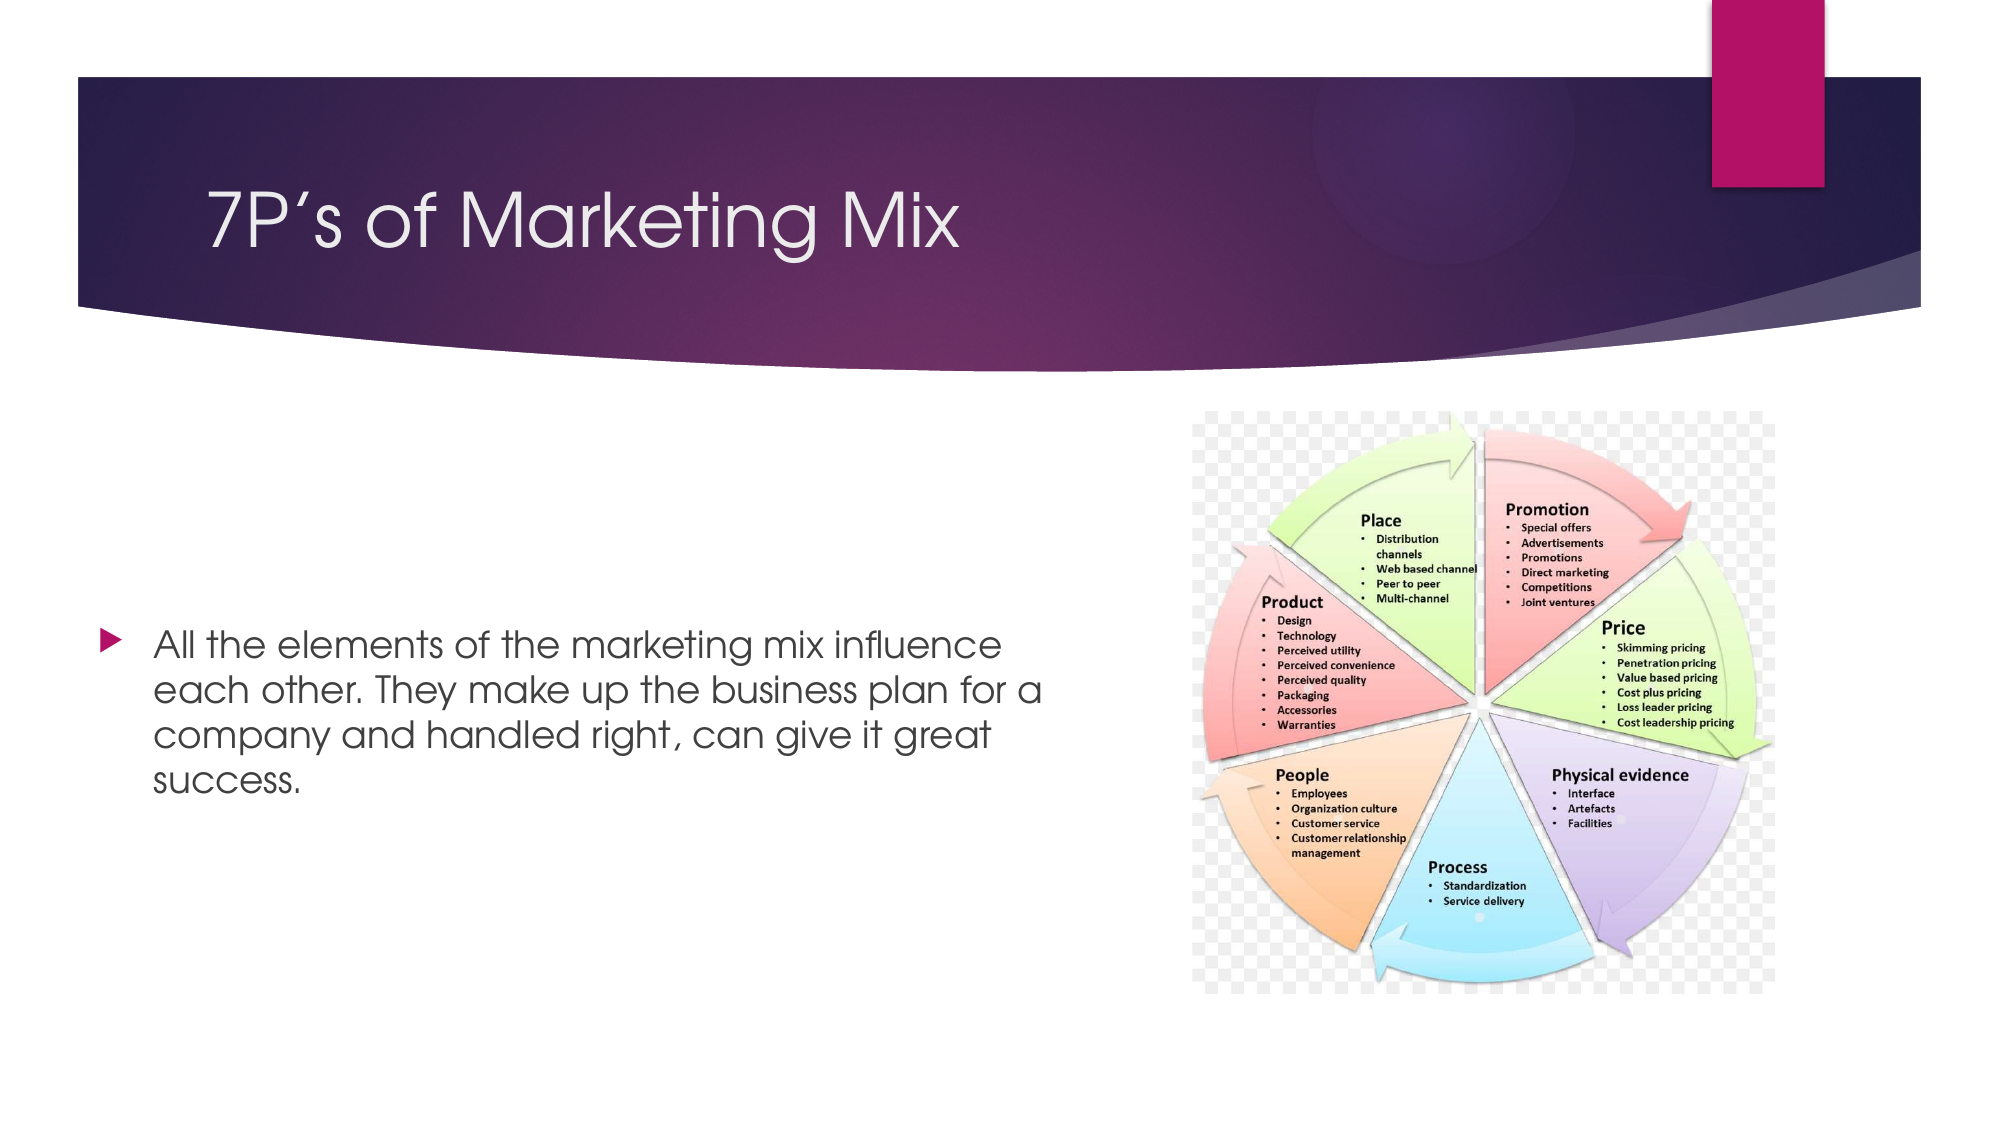

# 7P’s of Marketing Mix

All the elements of the marketing mix influence each other. They make up the business plan for a company and handled right, can give it great success.